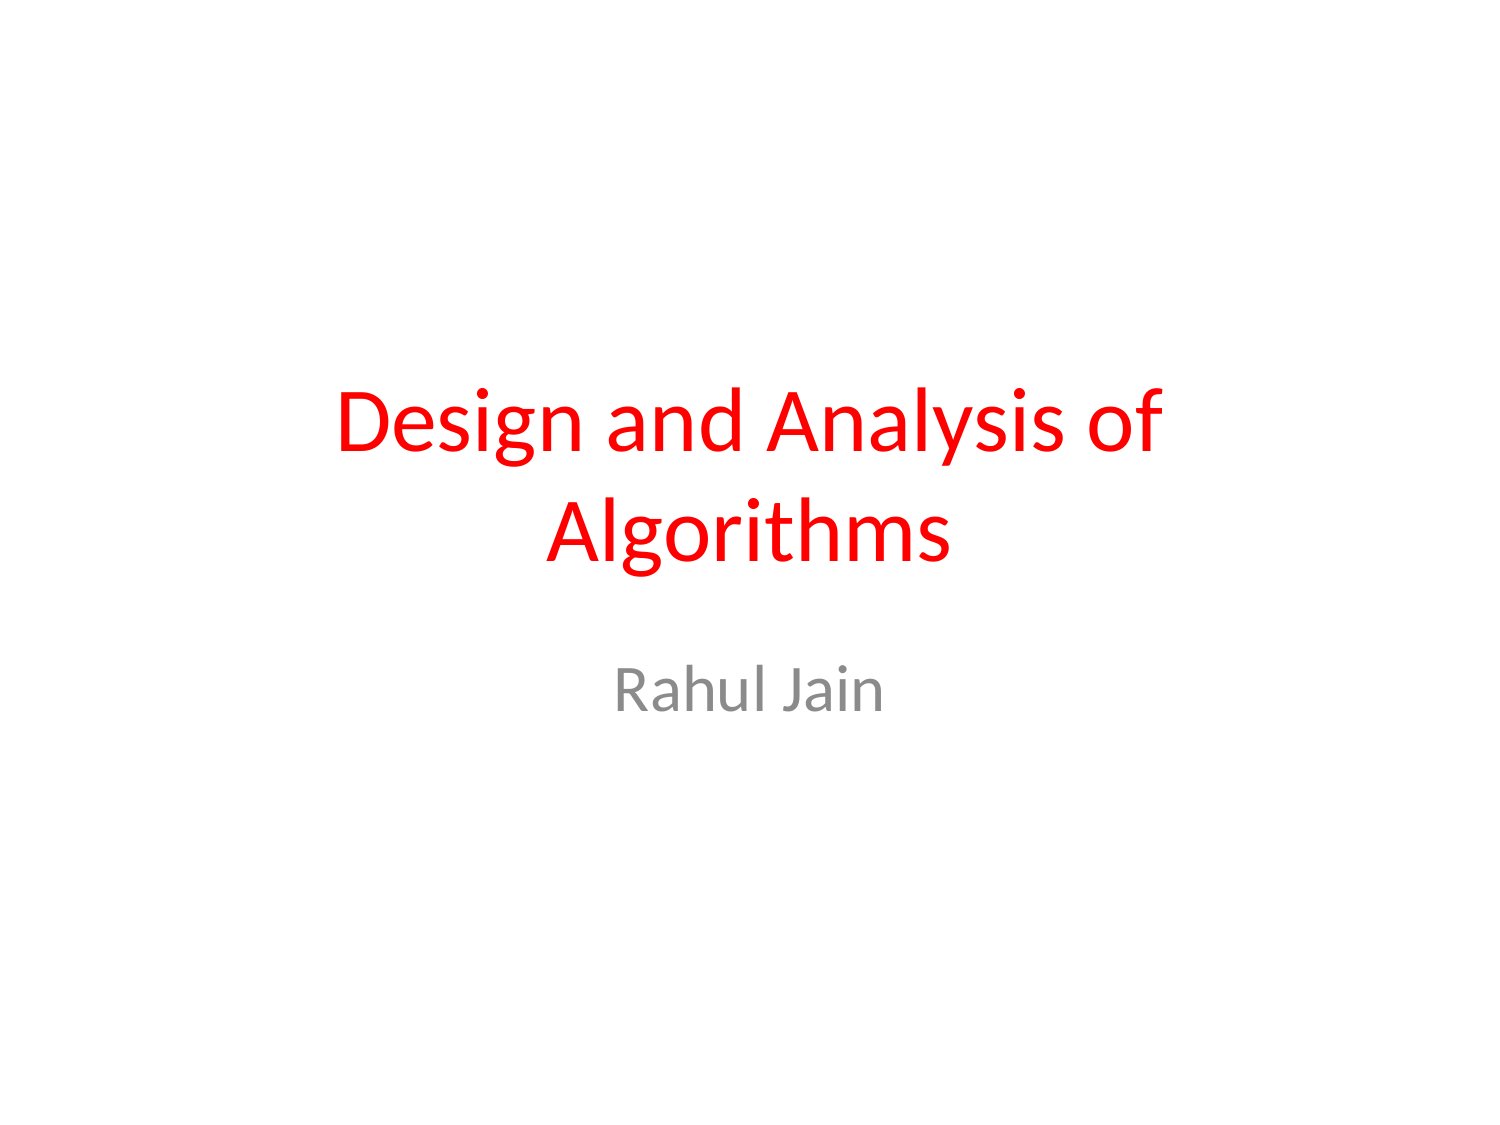

# Design and Analysis of Algorithms
Rahul Jain